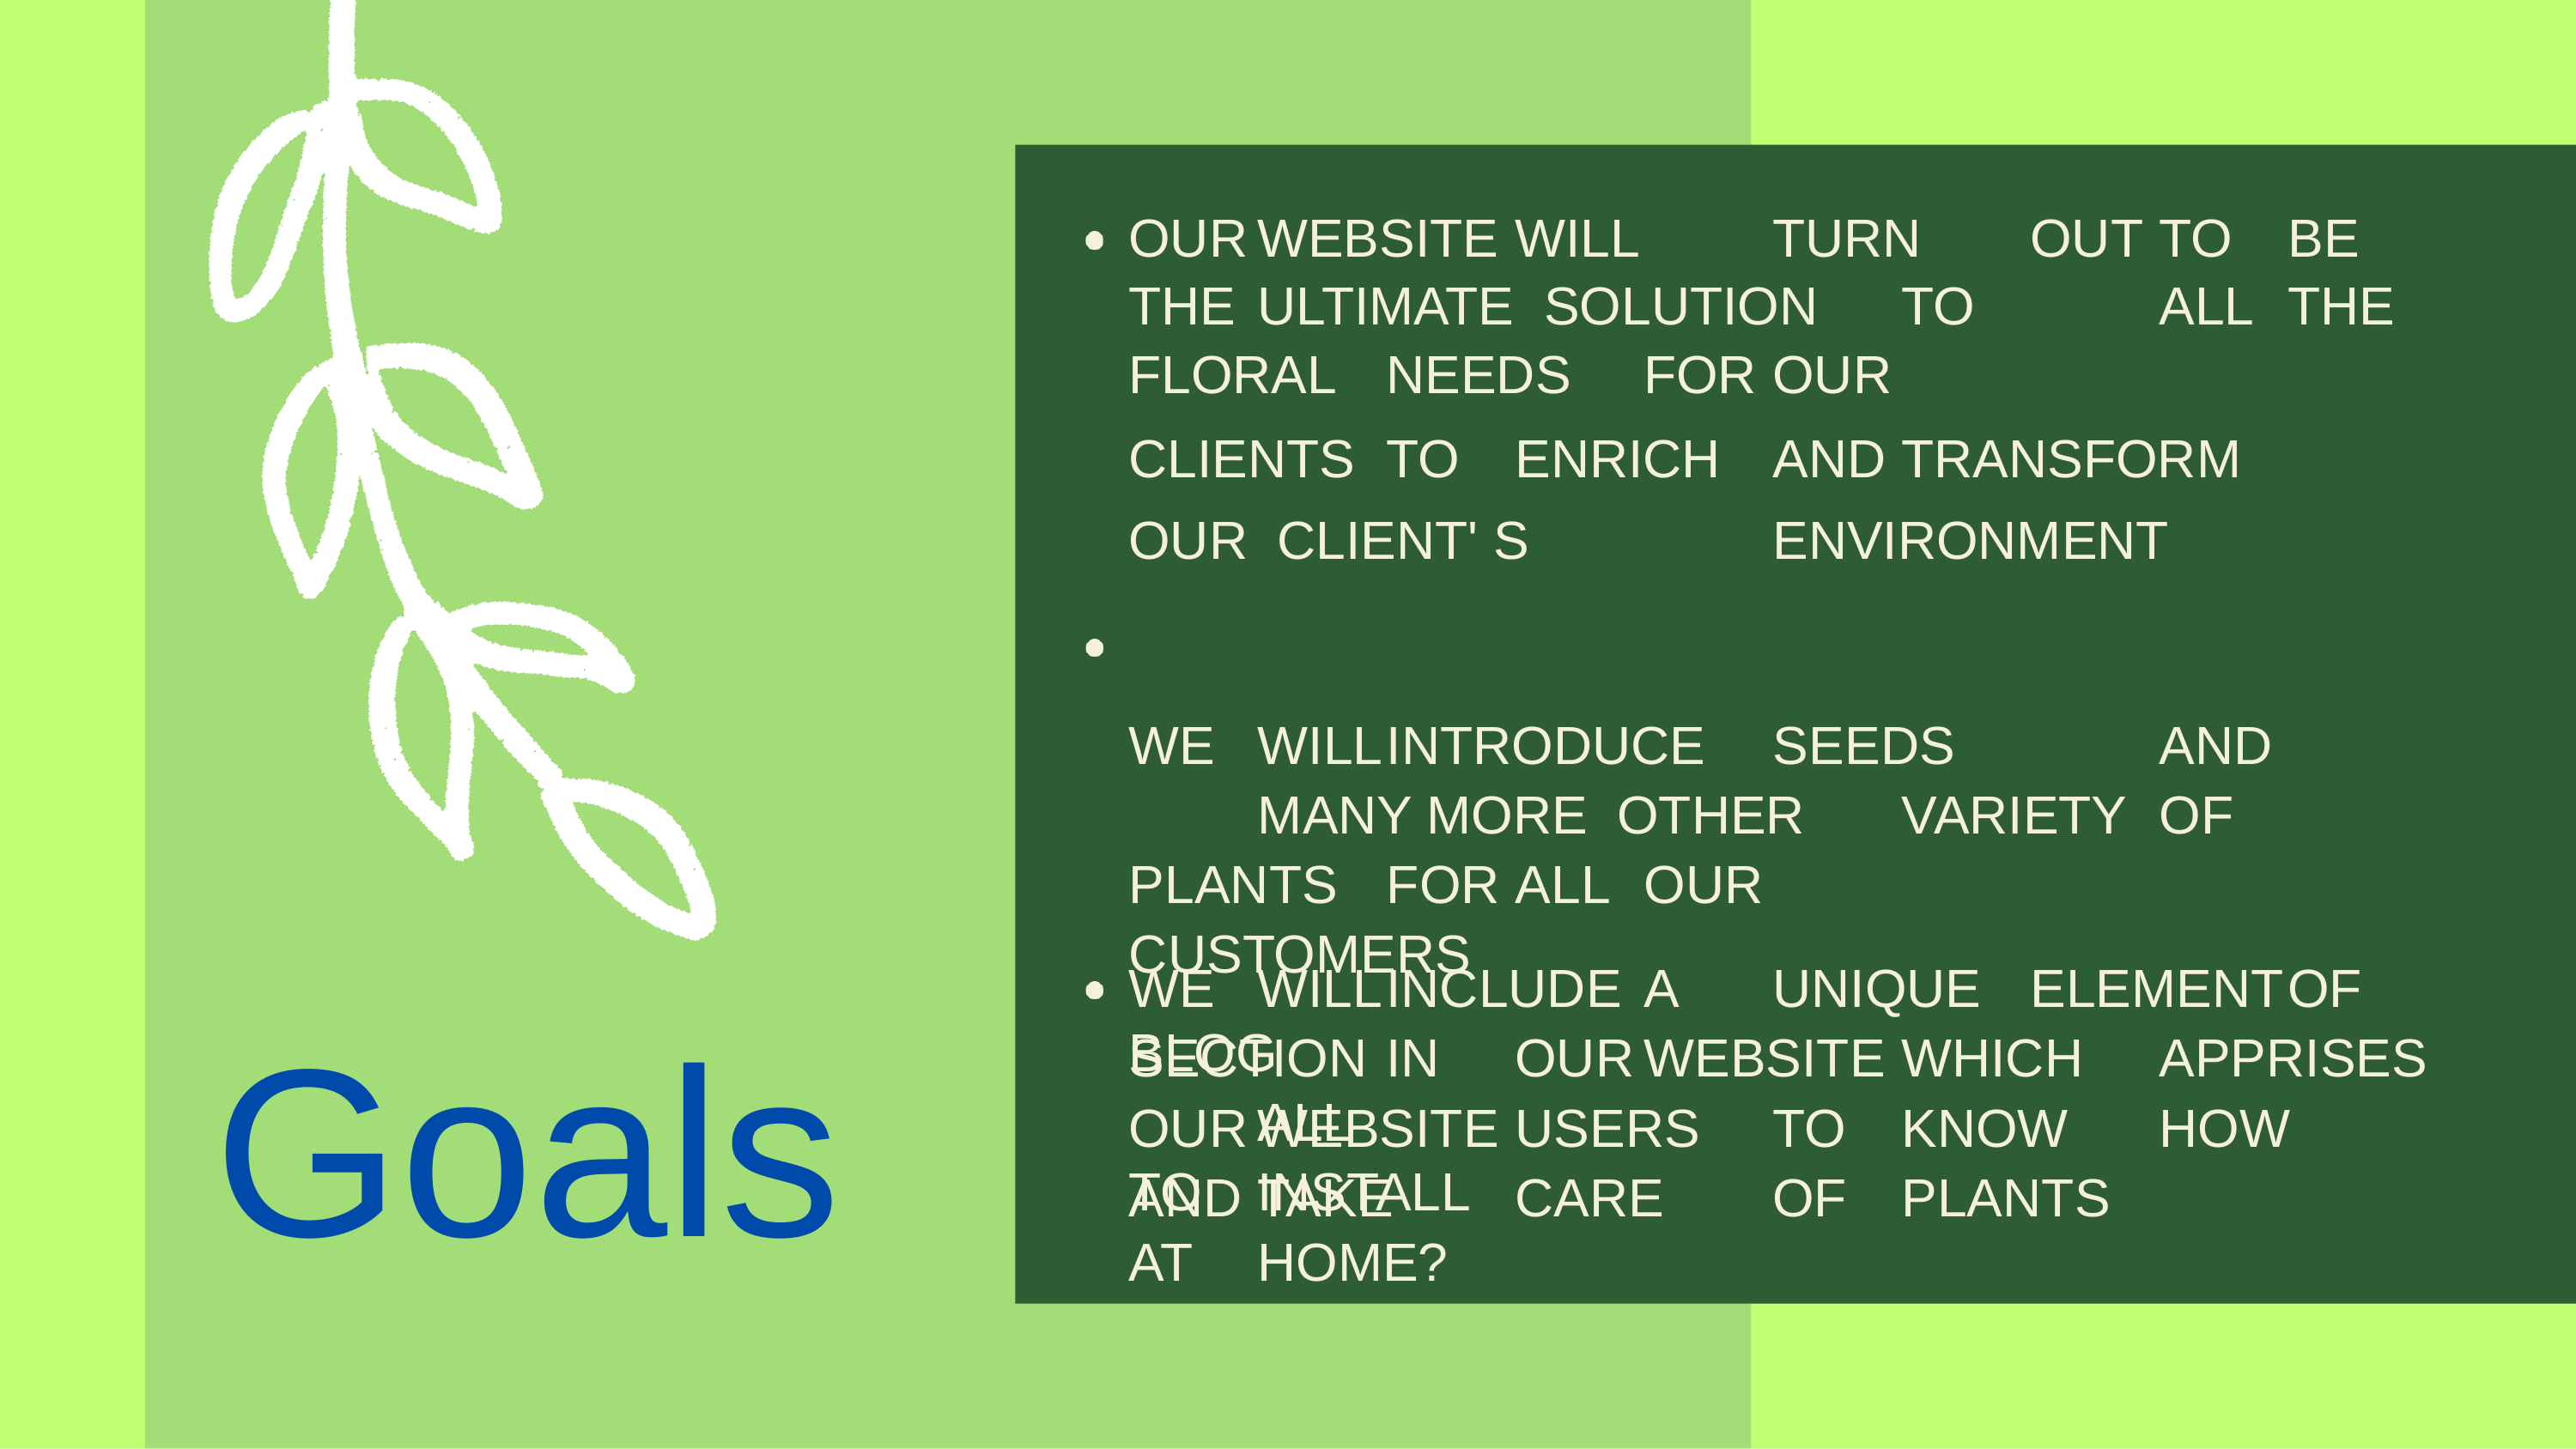

OUR	WEBSITE	WILL		TURN	OUT	TO	BE	THE	ULTIMATE  SOLUTION	TO		ALL	THE	FLORAL	NEEDS	FOR	OUR
CLIENTS	TO	ENRICH	AND	TRANSFORM OUR  CLIENT' S		ENVIRONMENT

WE	WILL	INTRODUCE	SEEDS		AND		MANY MORE  OTHER	VARIETY	OF	PLANTS	FOR	ALL	OUR
CUSTOMERS
WE	WILL	INCLUDE	A	UNIQUE	ELEMENT	OF	BLOG
Goals
SECTION	IN	OUR	WEBSITE	WHICH	APPRISES	ALL
OUR	WEBSITE	USERS	TO	KNOW	HOW	TO	INSTALL
AND	TAKE	CARE	OF	PLANTS	AT	HOME?